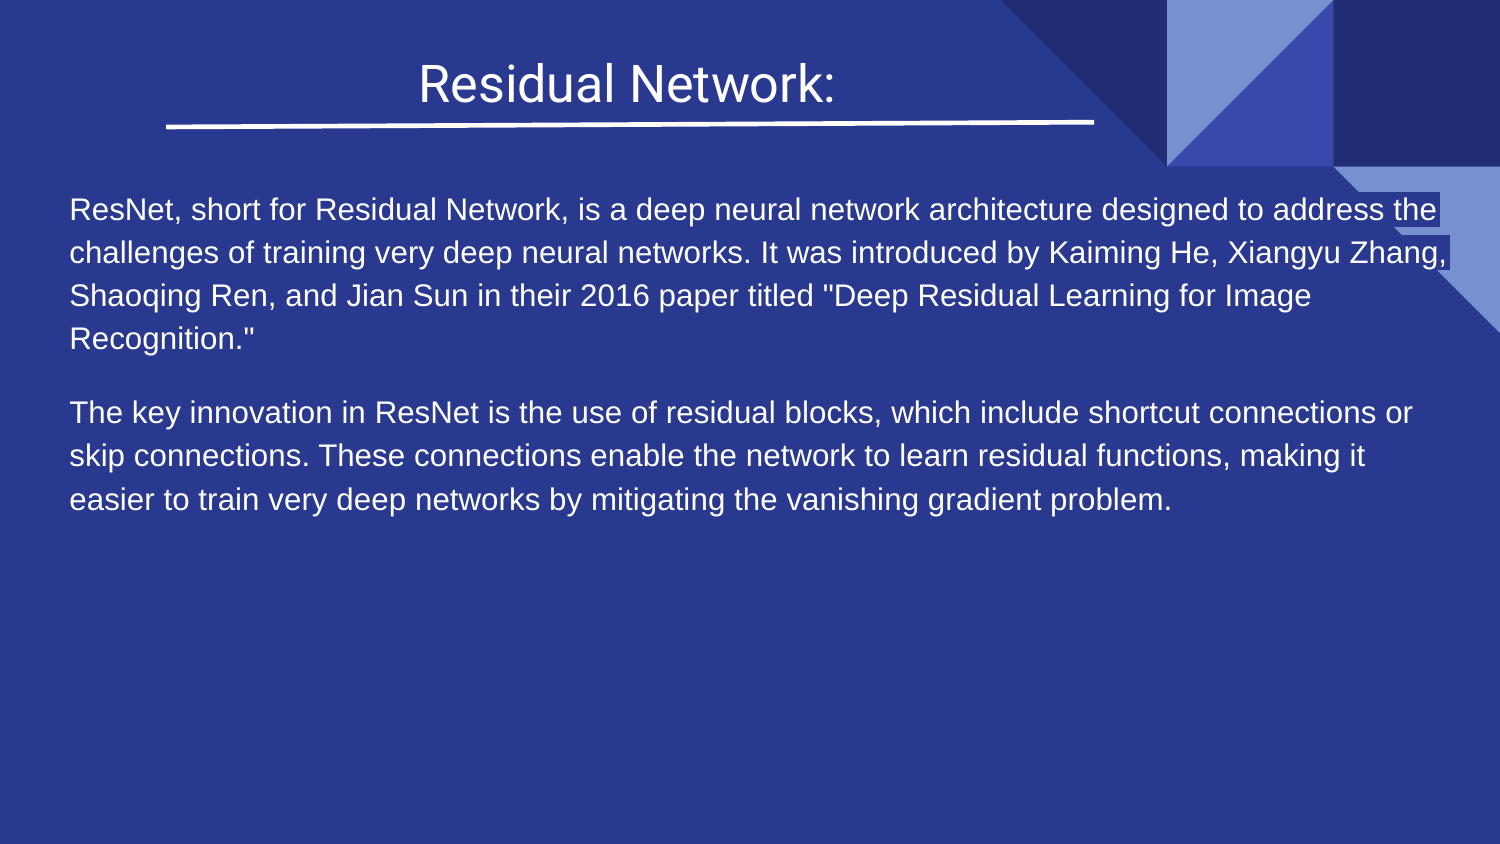

Residual Network:

ResNet, short for Residual Network, is a deep neural network architecture designed to address the challenges of training very deep neural networks. It was introduced by Kaiming He, Xiangyu Zhang, Shaoqing Ren, and Jian Sun in their 2016 paper titled "Deep Residual Learning for Image Recognition."
The key innovation in ResNet is the use of residual blocks, which include shortcut connections or skip connections. These connections enable the network to learn residual functions, making it easier to train very deep networks by mitigating the vanishing gradient problem.